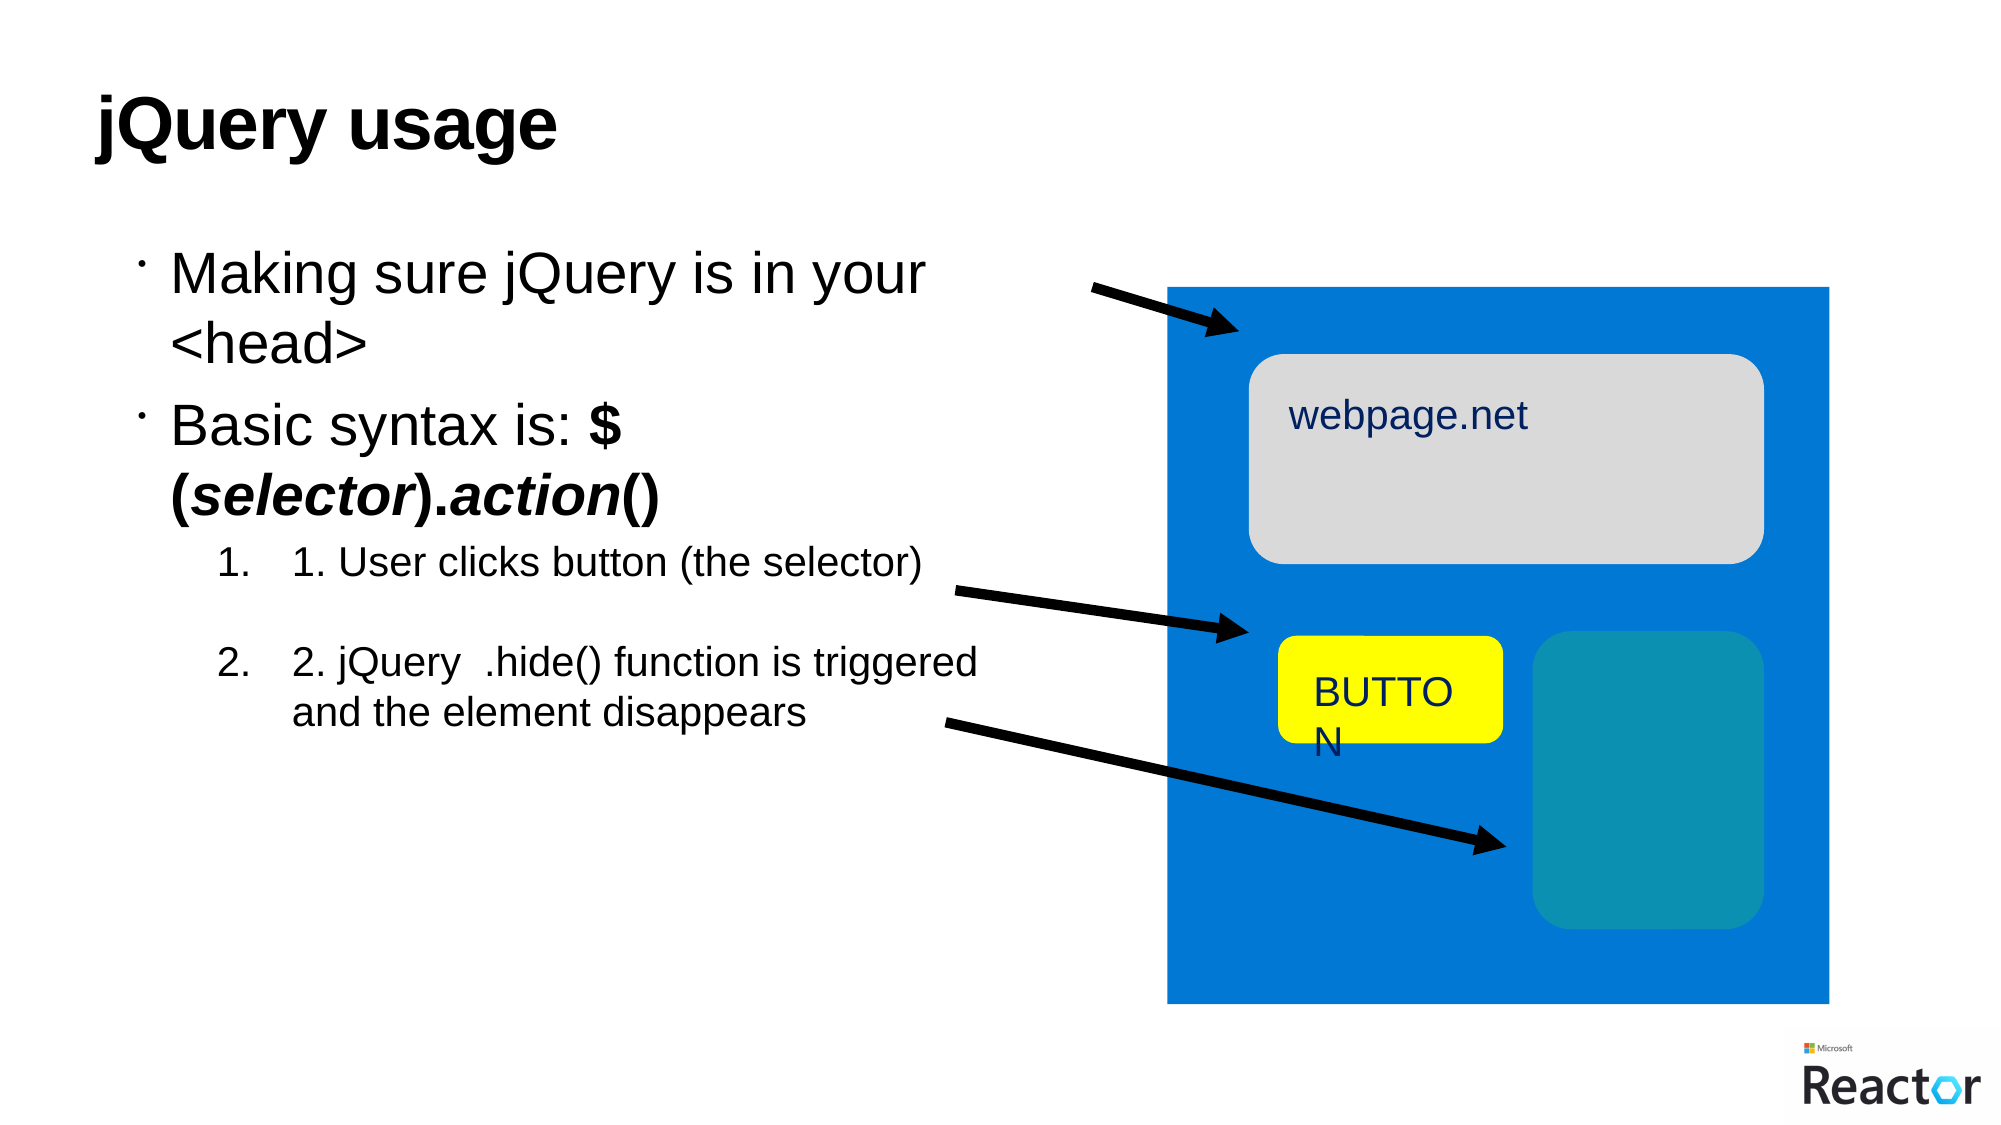

# jQuery usage
Making sure jQuery is in your <head>
Basic syntax is: $(selector).action()

webpage.net
1. User clicks button (the selector)

2. jQuery  .hide() function is triggered and the element disappears

BUTTON